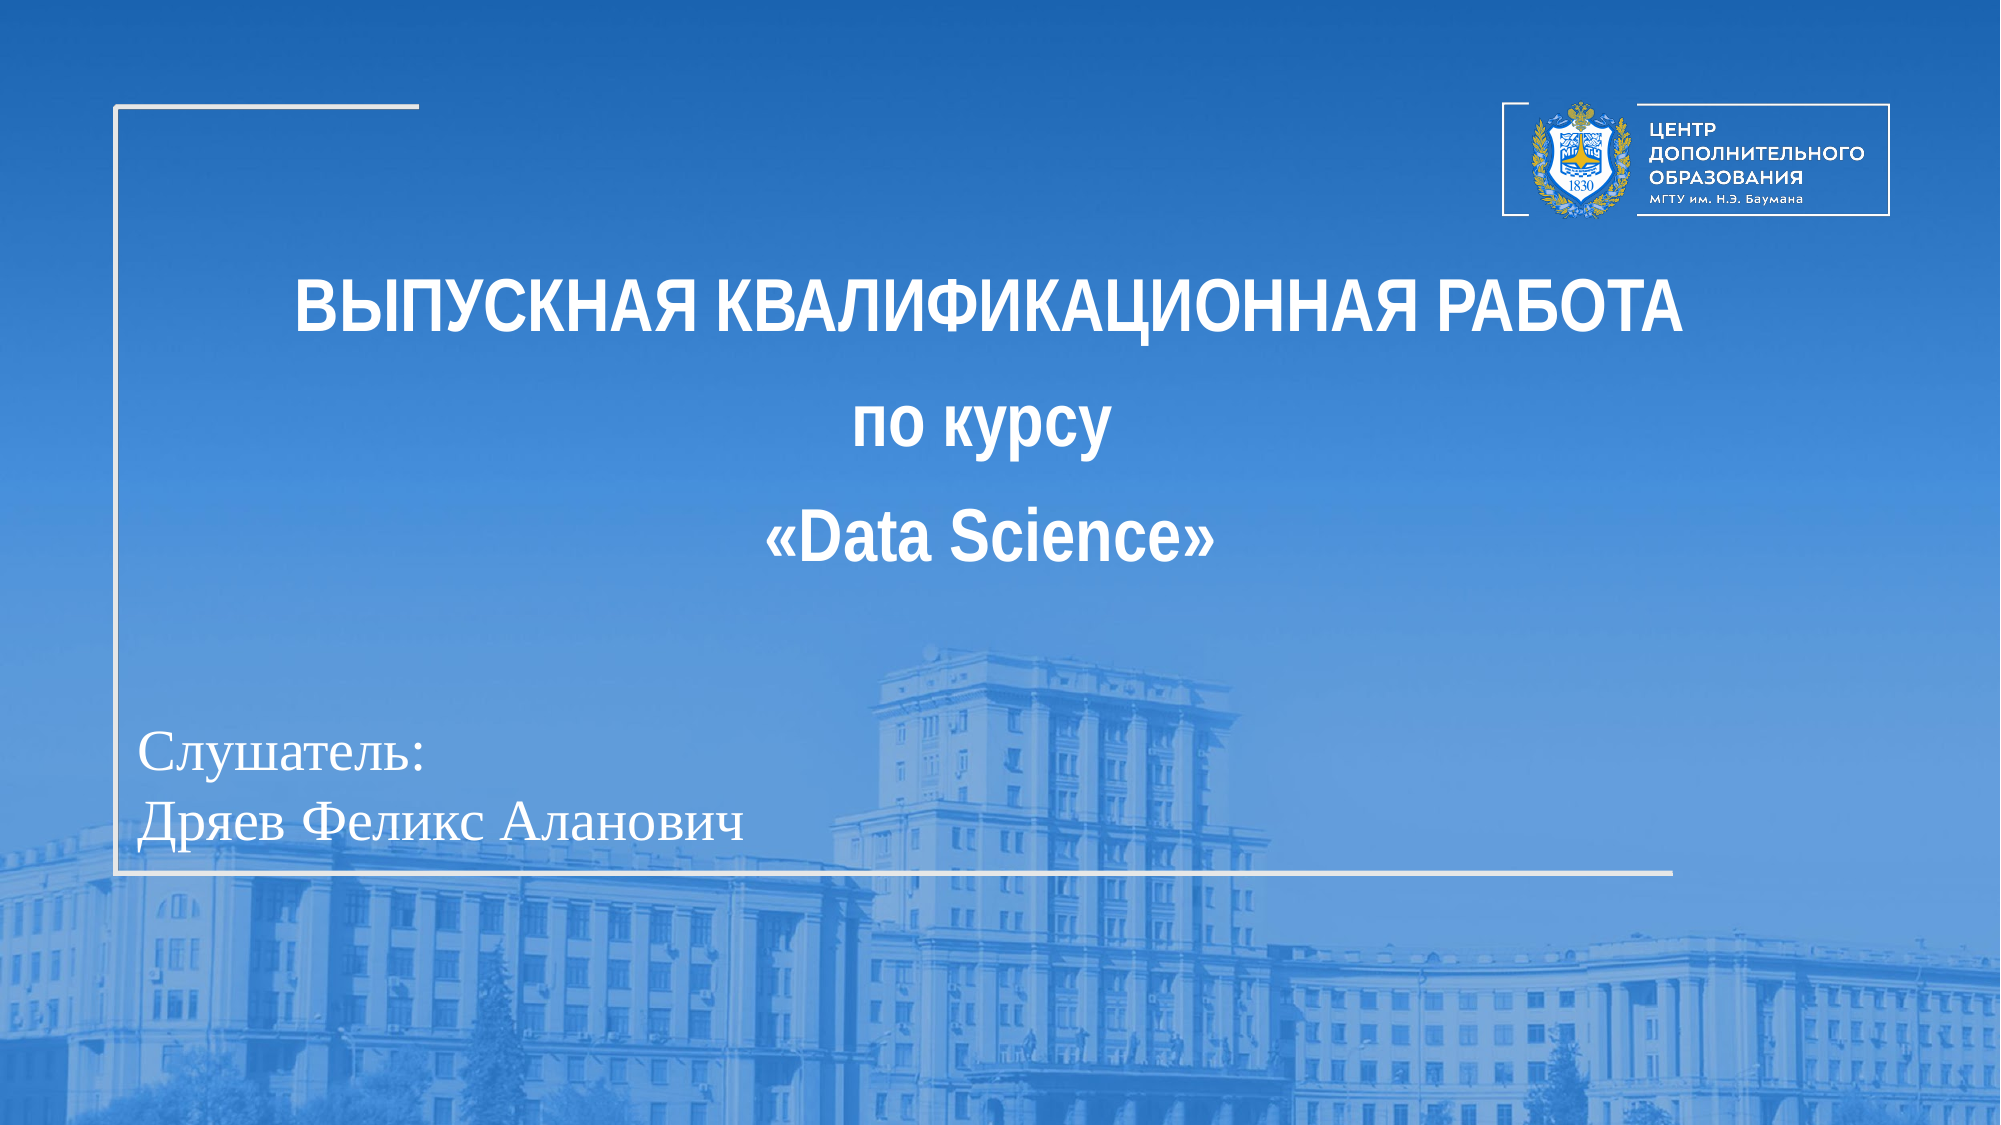

ВЫПУСКНАЯ КВАЛИФИКАЦИОННАЯ РАБОТА
по курсу
«Data Science»
Слушатель:
Дряев Феликс Аланович